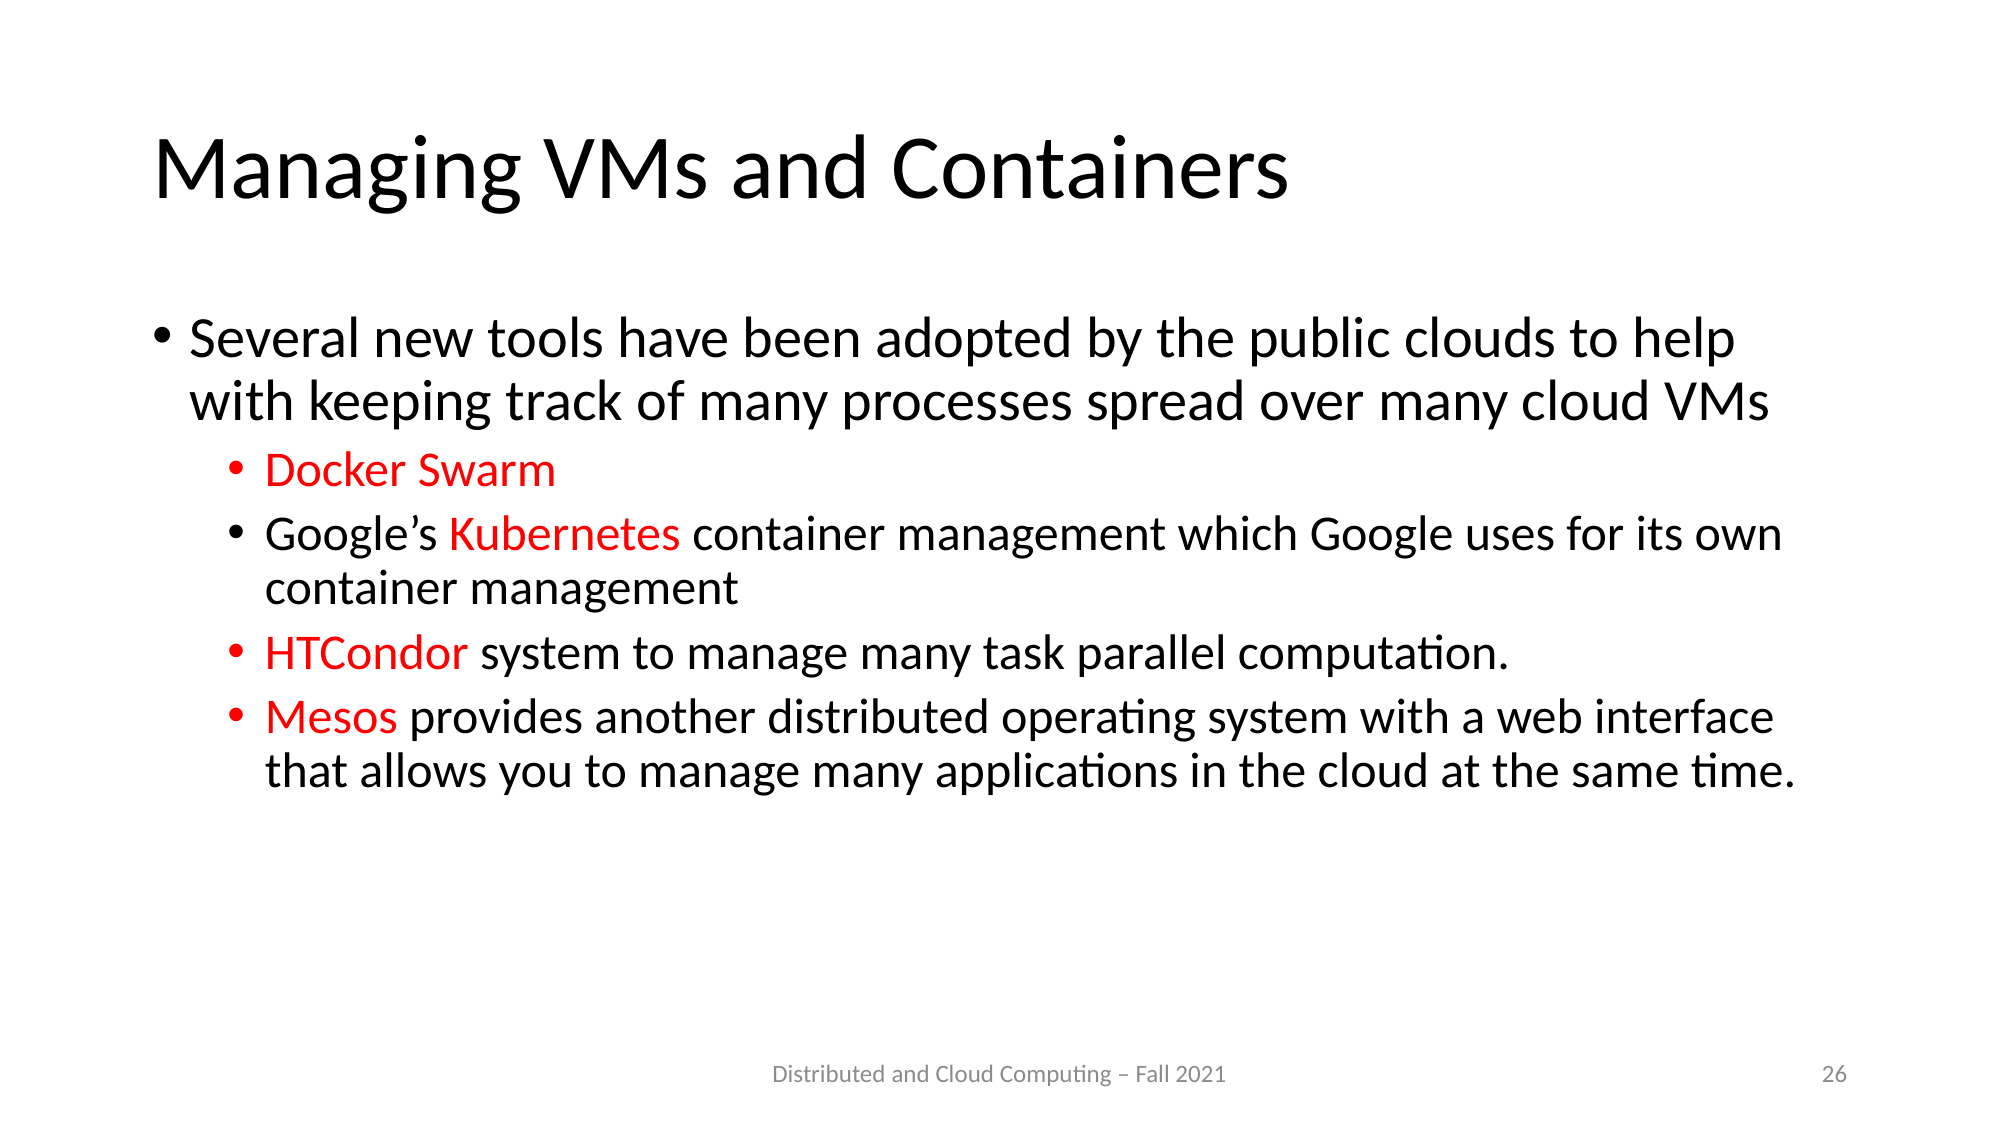

# Managing VMs and Containers
Several new tools have been adopted by the public clouds to help with keeping track of many processes spread over many cloud VMs
Docker Swarm
Google’s Kubernetes container management which Google uses for its own container management
HTCondor system to manage many task parallel computation.
Mesos provides another distributed operating system with a web interface that allows you to manage many applications in the cloud at the same time.

Distributed and Cloud Computing – Fall 2021
26